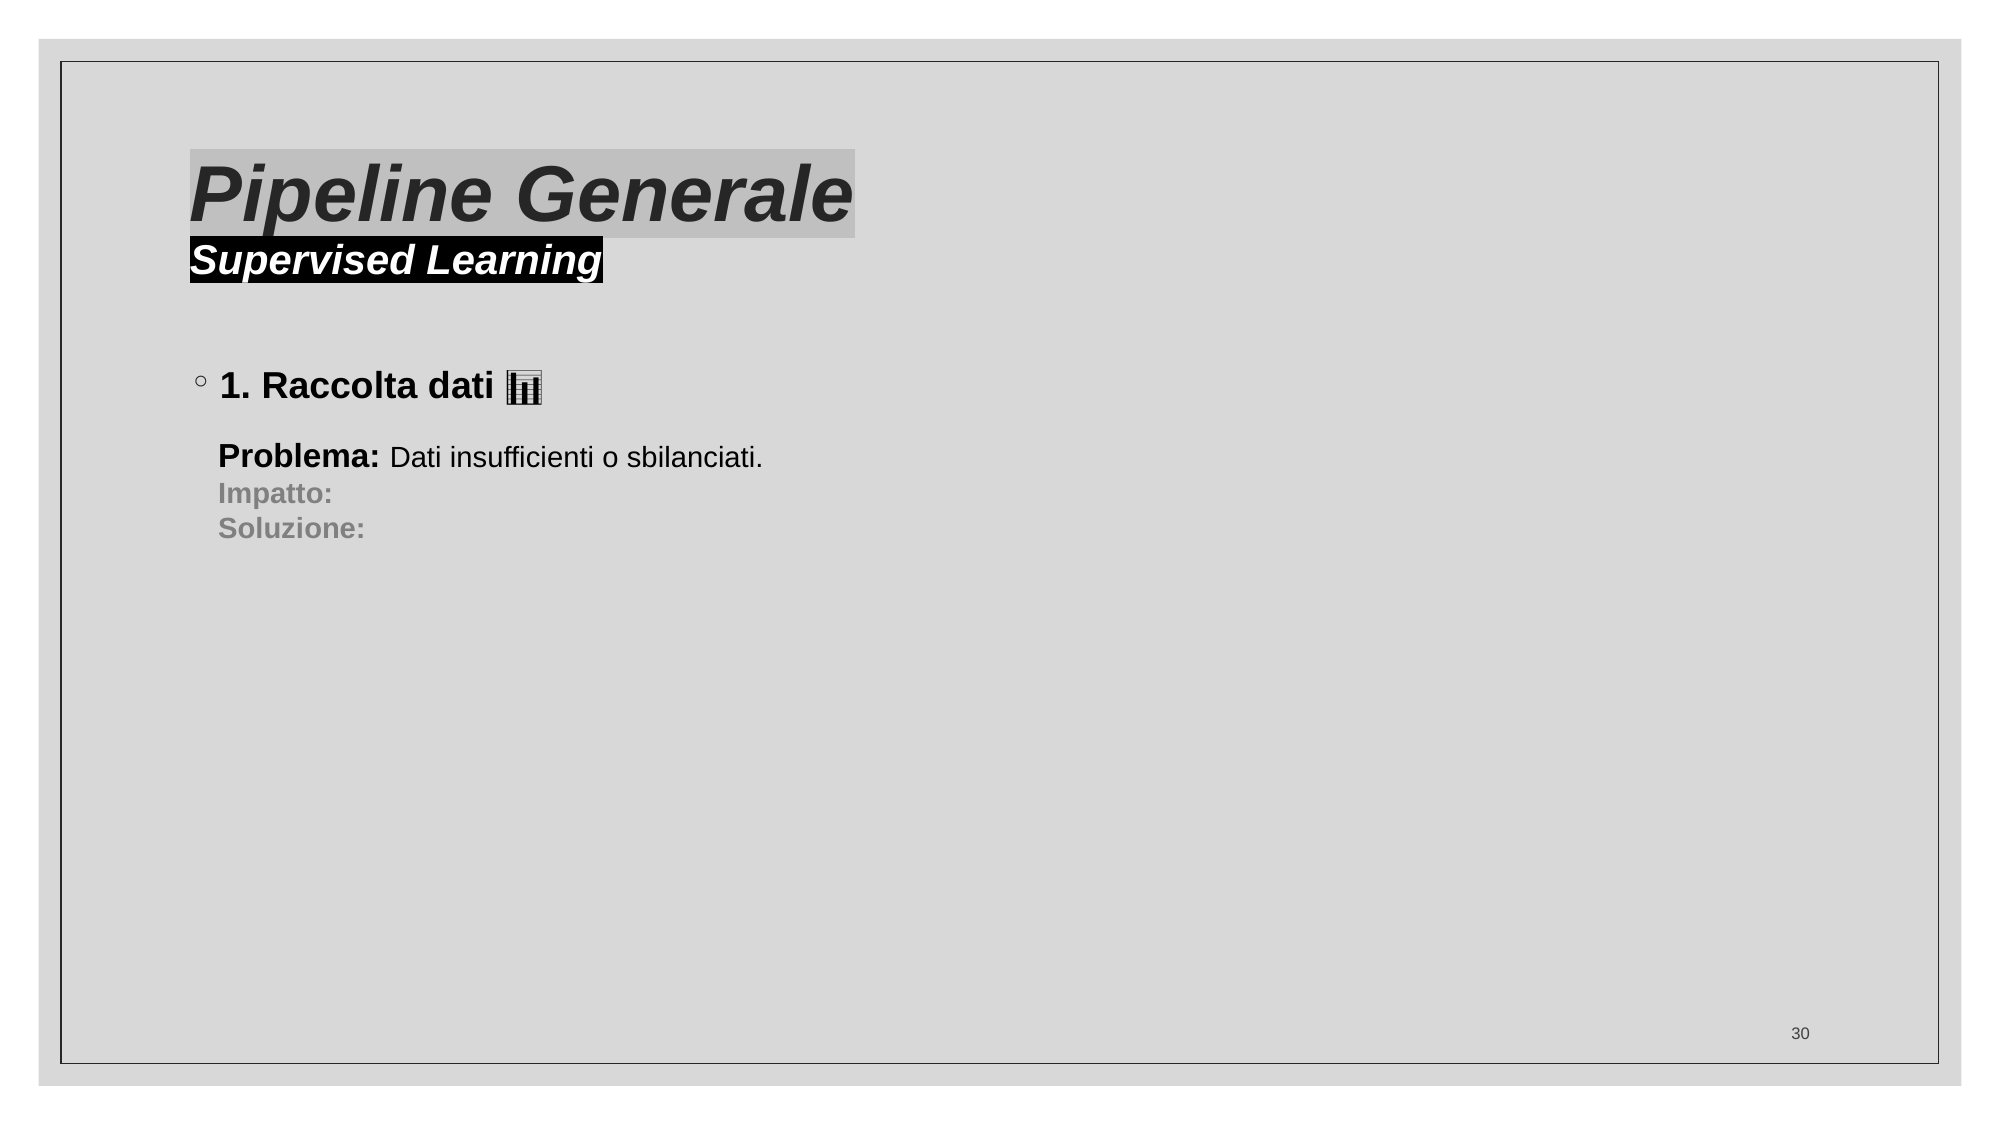

# Pipeline Generale Supervised Learning
1. Raccolta dati 📊

Problema: Dati insufficienti o sbilanciati.
Impatto:
Soluzione:
30